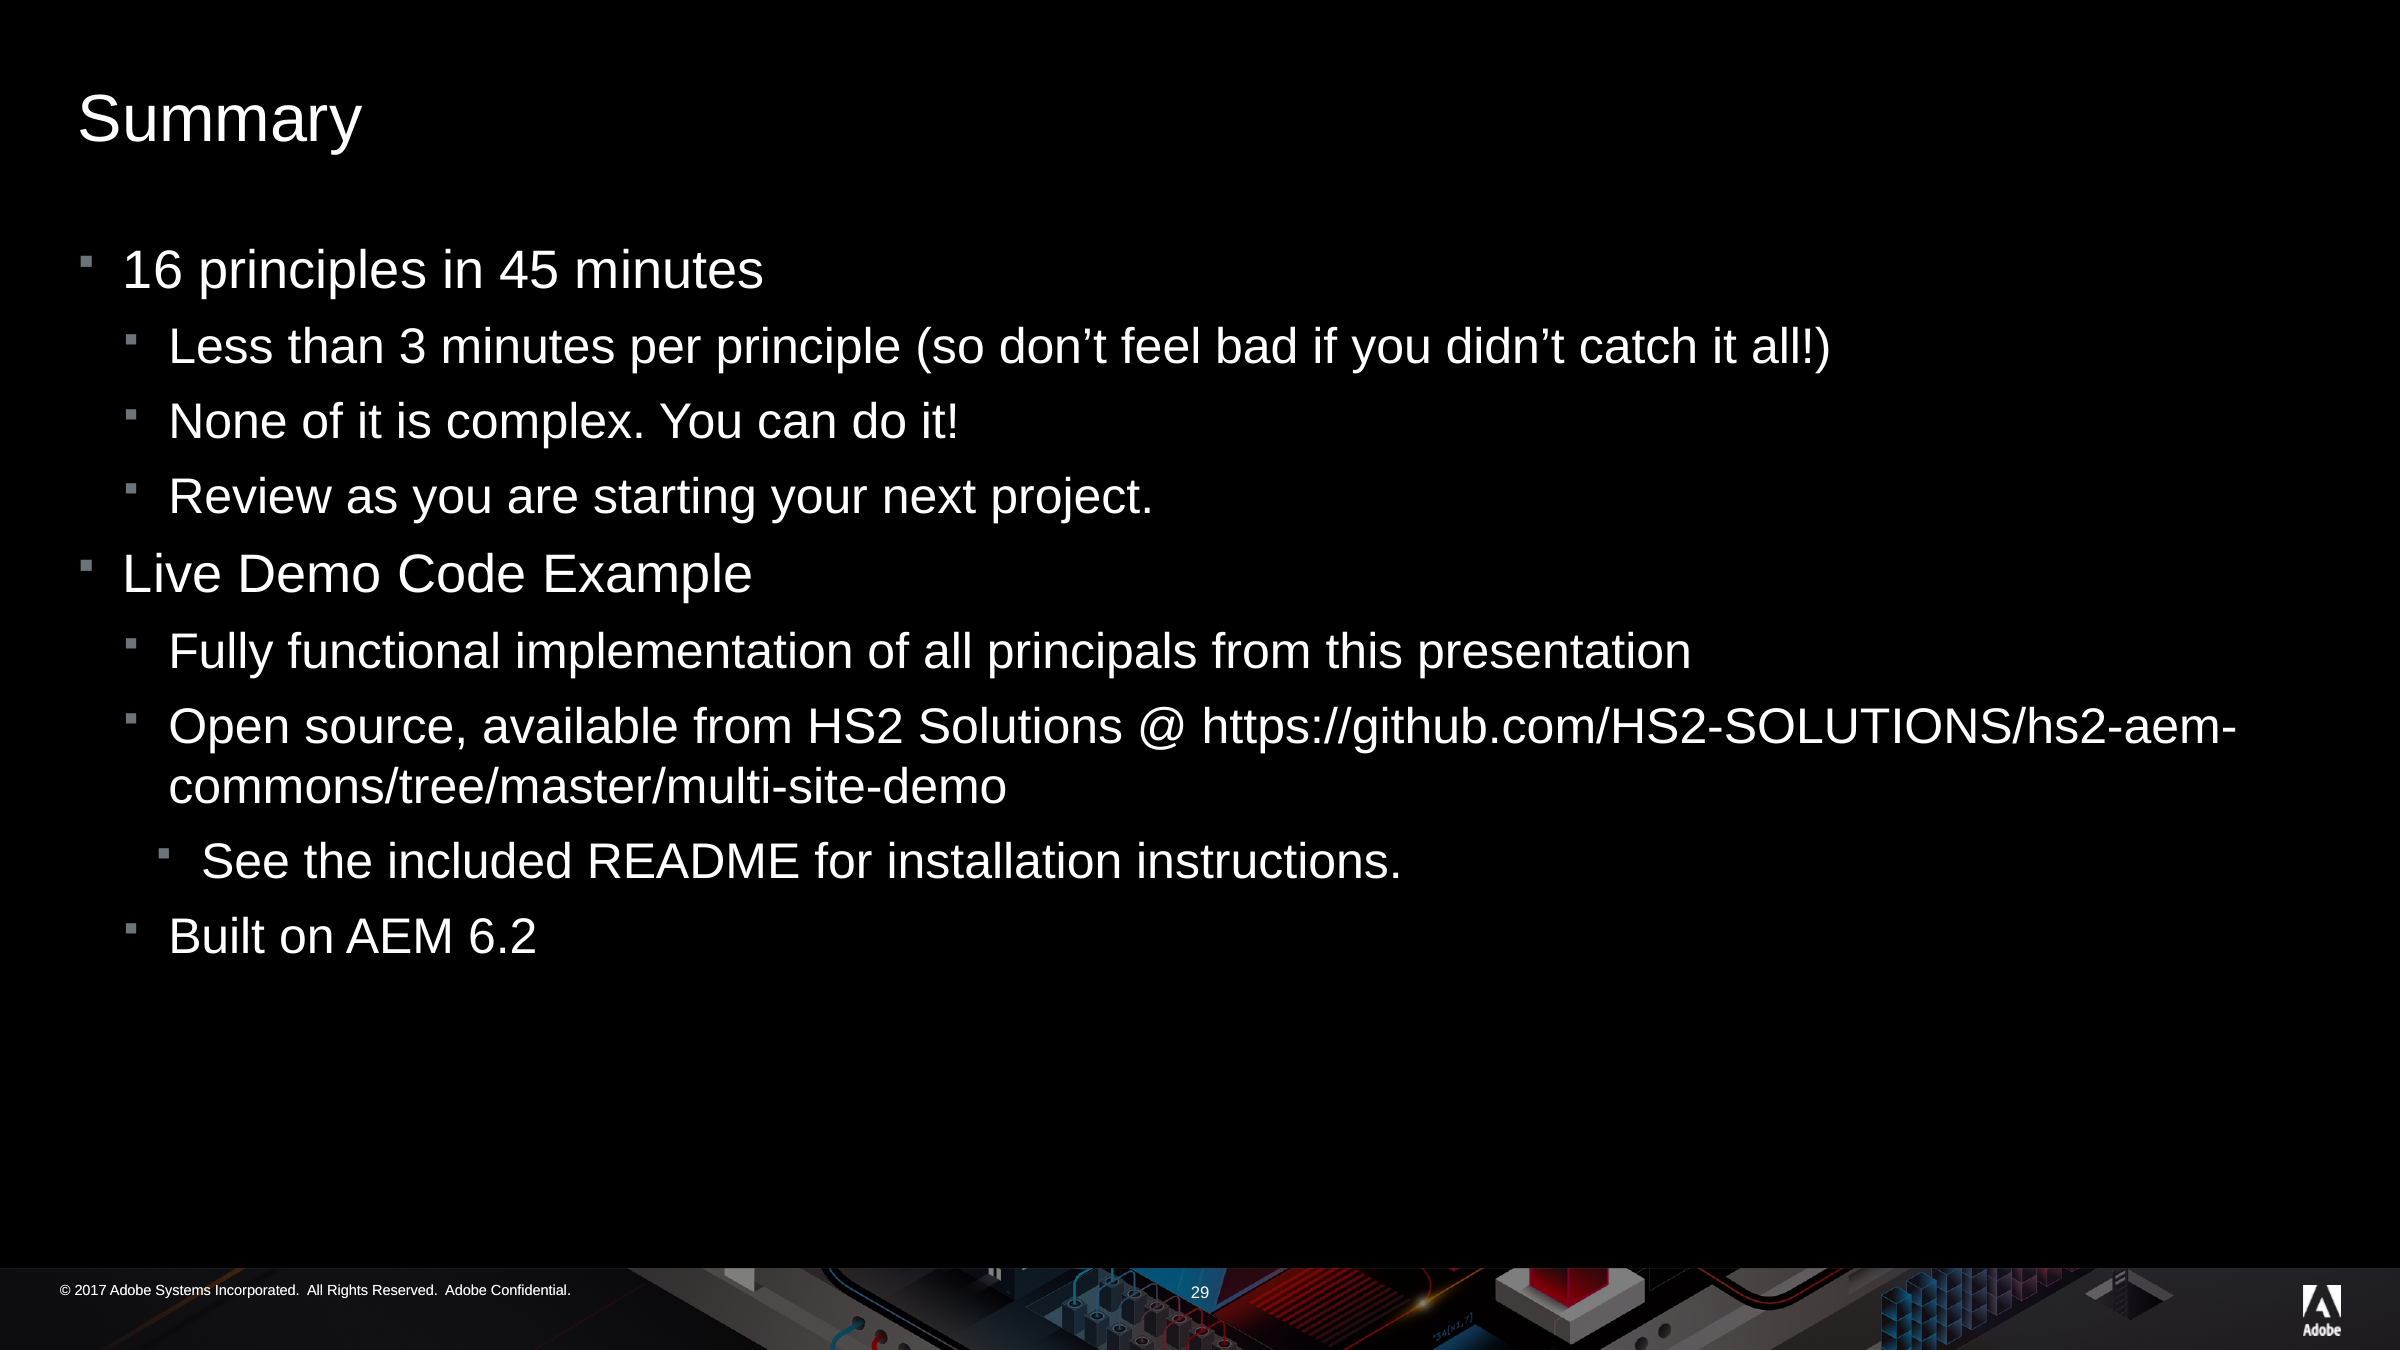

# Summary
16 principles in 45 minutes
Less than 3 minutes per principle (so don’t feel bad if you didn’t catch it all!)
None of it is complex. You can do it!
Review as you are starting your next project.
Live Demo Code Example
Fully functional implementation of all principals from this presentation
Open source, available from HS2 Solutions @ https://github.com/HS2-SOLUTIONS/hs2-aem-commons/tree/master/multi-site-demo
See the included README for installation instructions.
Built on AEM 6.2
29